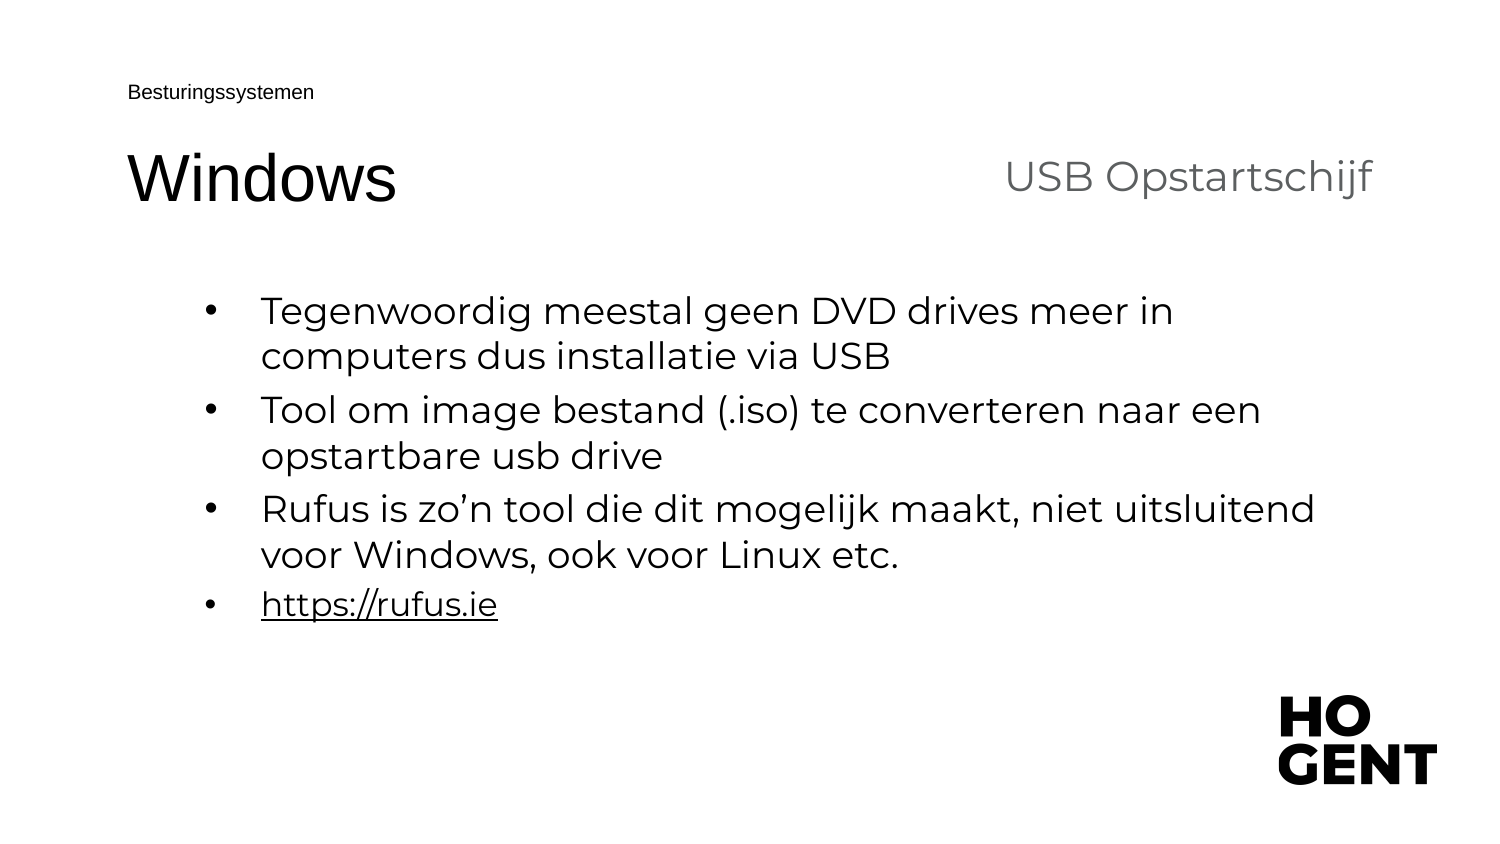

Besturingssystemen
USB Opstartschijf
# Windows
Tegenwoordig meestal geen DVD drives meer in computers dus installatie via USB
Tool om image bestand (.iso) te converteren naar een opstartbare usb drive
Rufus is zo’n tool die dit mogelijk maakt, niet uitsluitend voor Windows, ook voor Linux etc.
https://rufus.ie